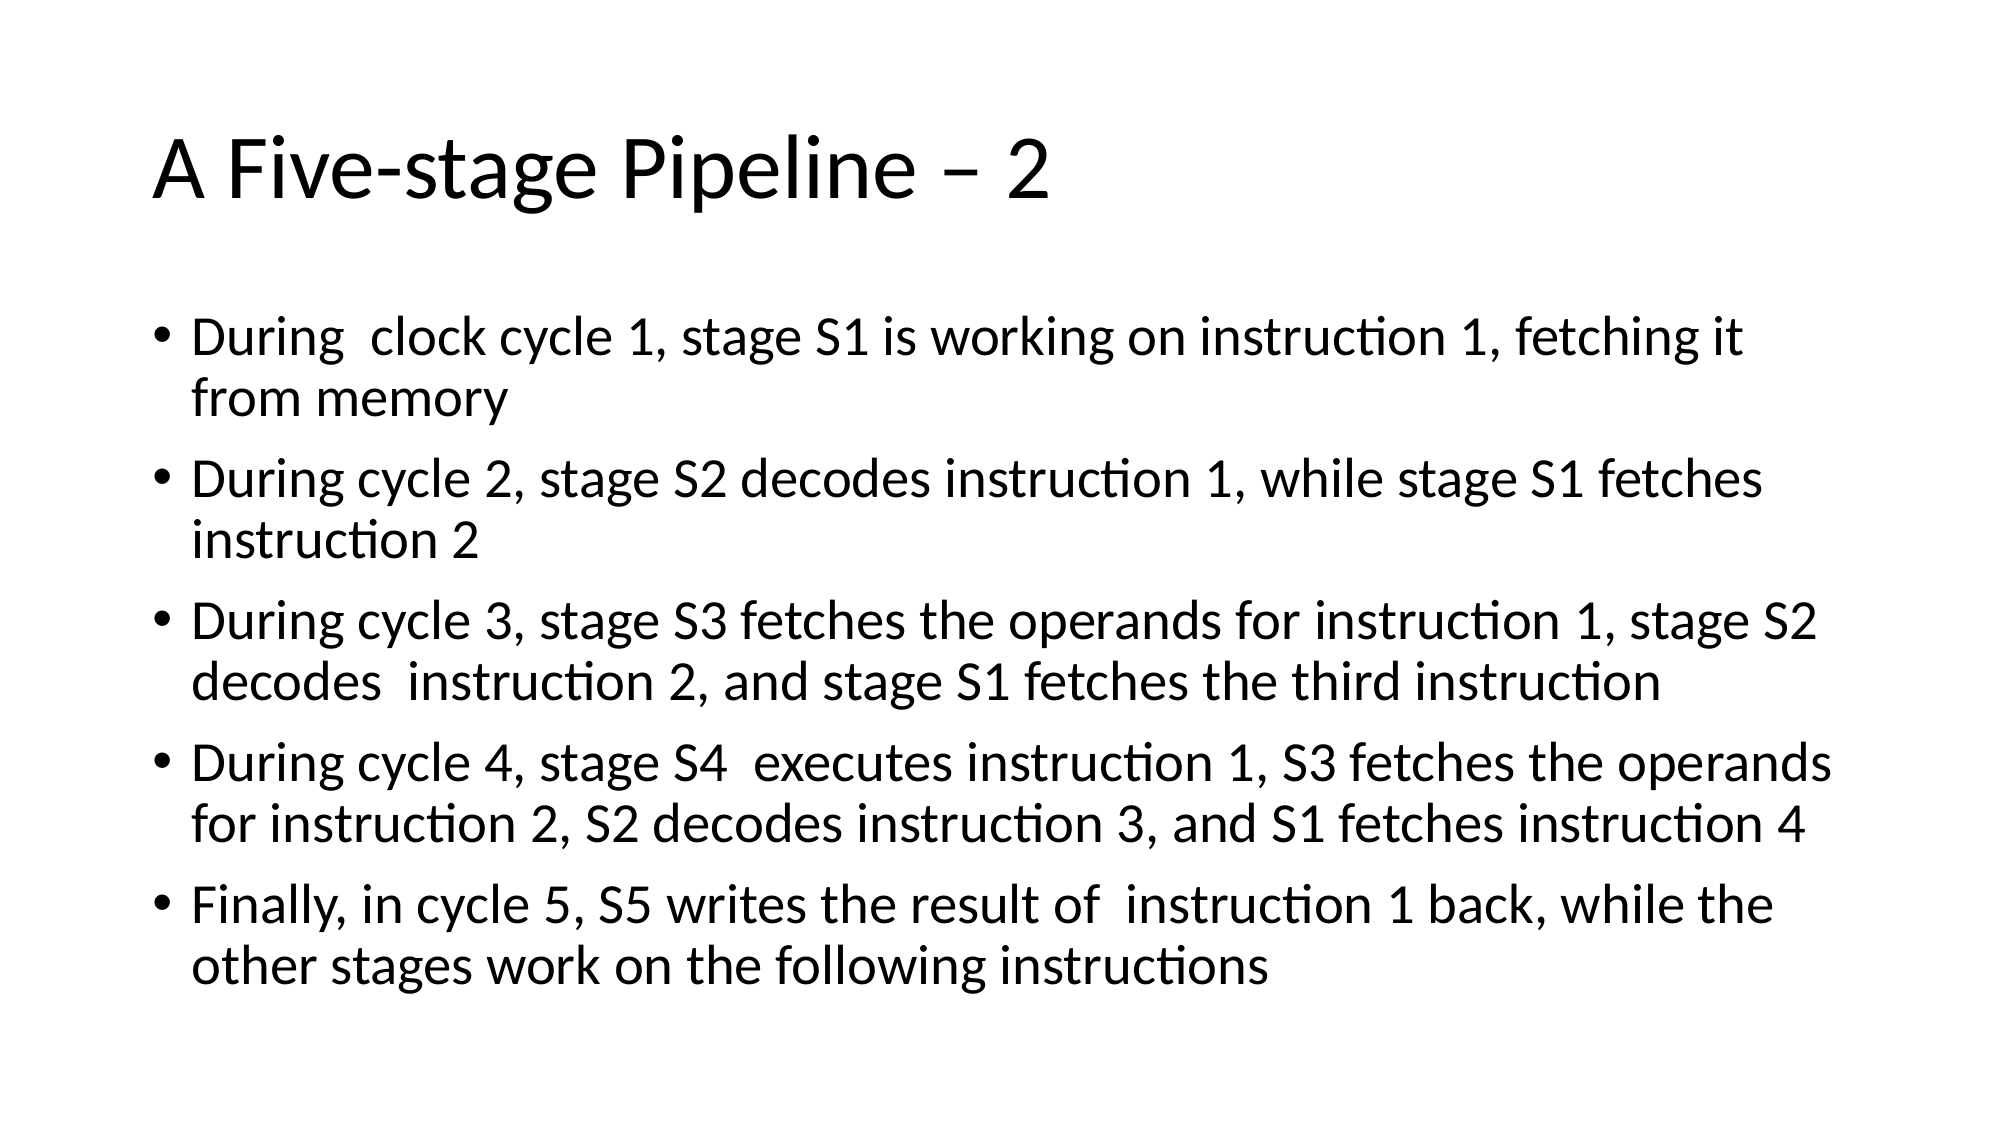

# A Five-stage Pipeline – 2
During  clock cycle 1, stage S1 is working on instruction 1, fetching it from memory
During cycle 2, stage S2 decodes instruction 1, while stage S1 fetches instruction 2
During cycle 3, stage S3 fetches the operands for instruction 1, stage S2 decodes  instruction 2, and stage S1 fetches the third instruction
During cycle 4, stage S4  executes instruction 1, S3 fetches the operands for instruction 2, S2 decodes instruction 3, and S1 fetches instruction 4
Finally, in cycle 5, S5 writes the result of  instruction 1 back, while the other stages work on the following instructions